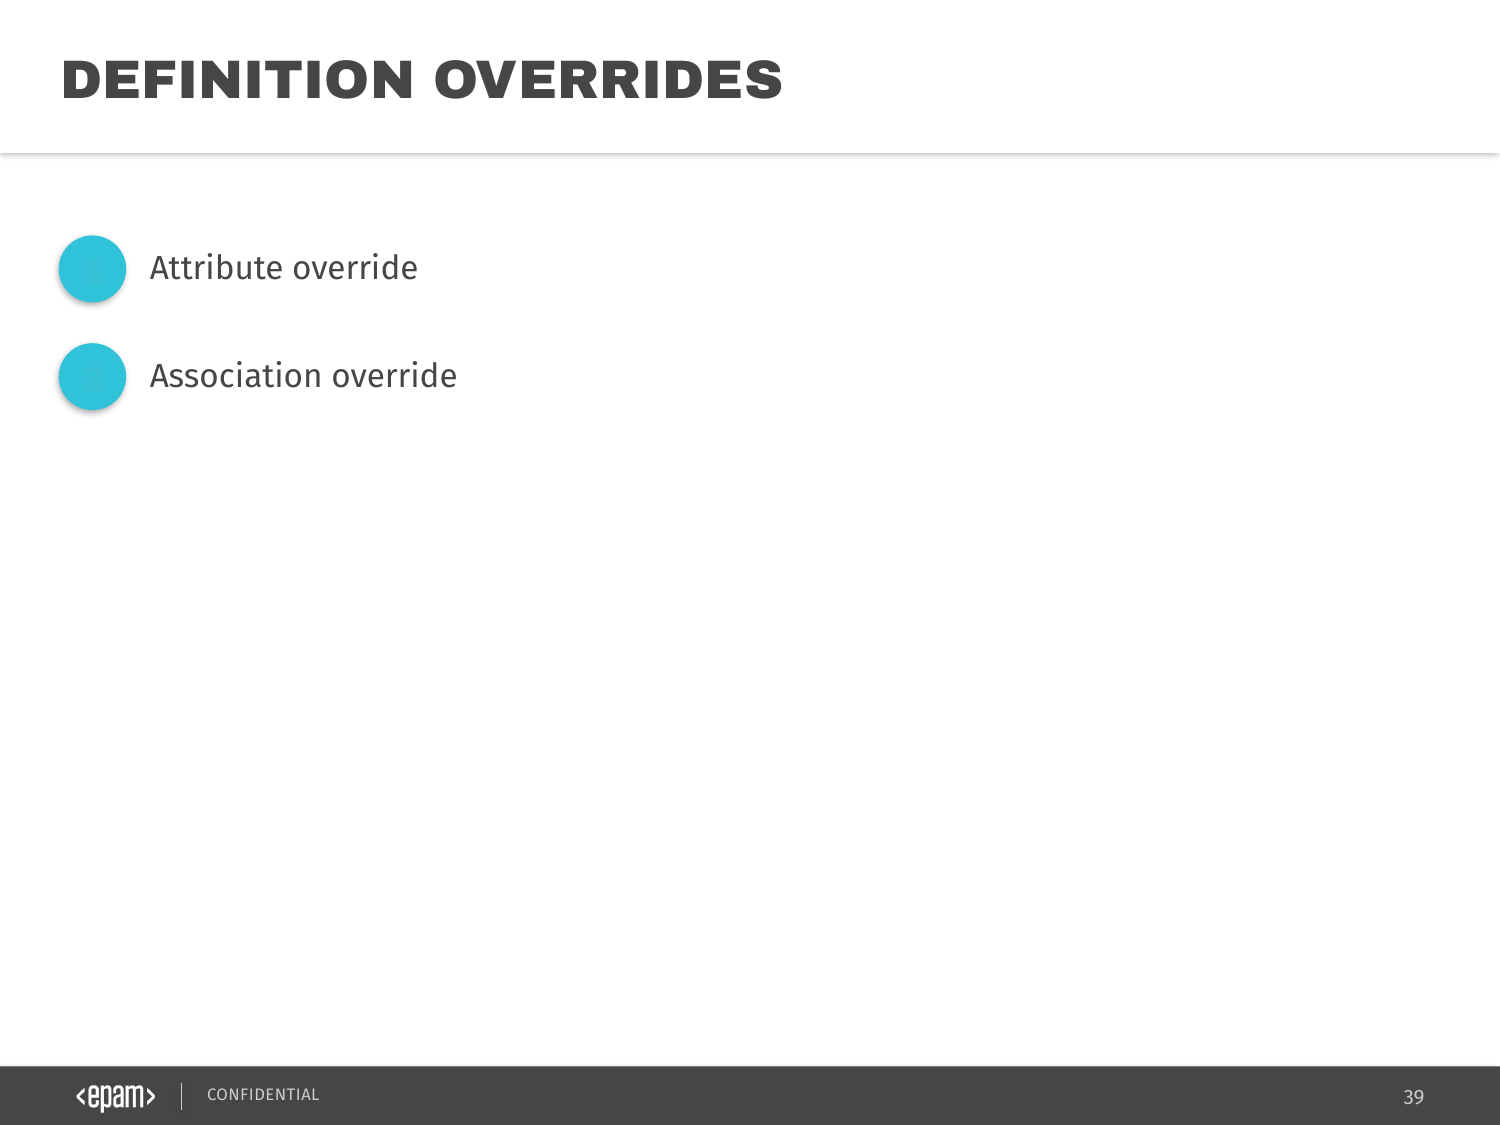

DEFINITION OVERRIDES

1
Attribute override

2
Association override